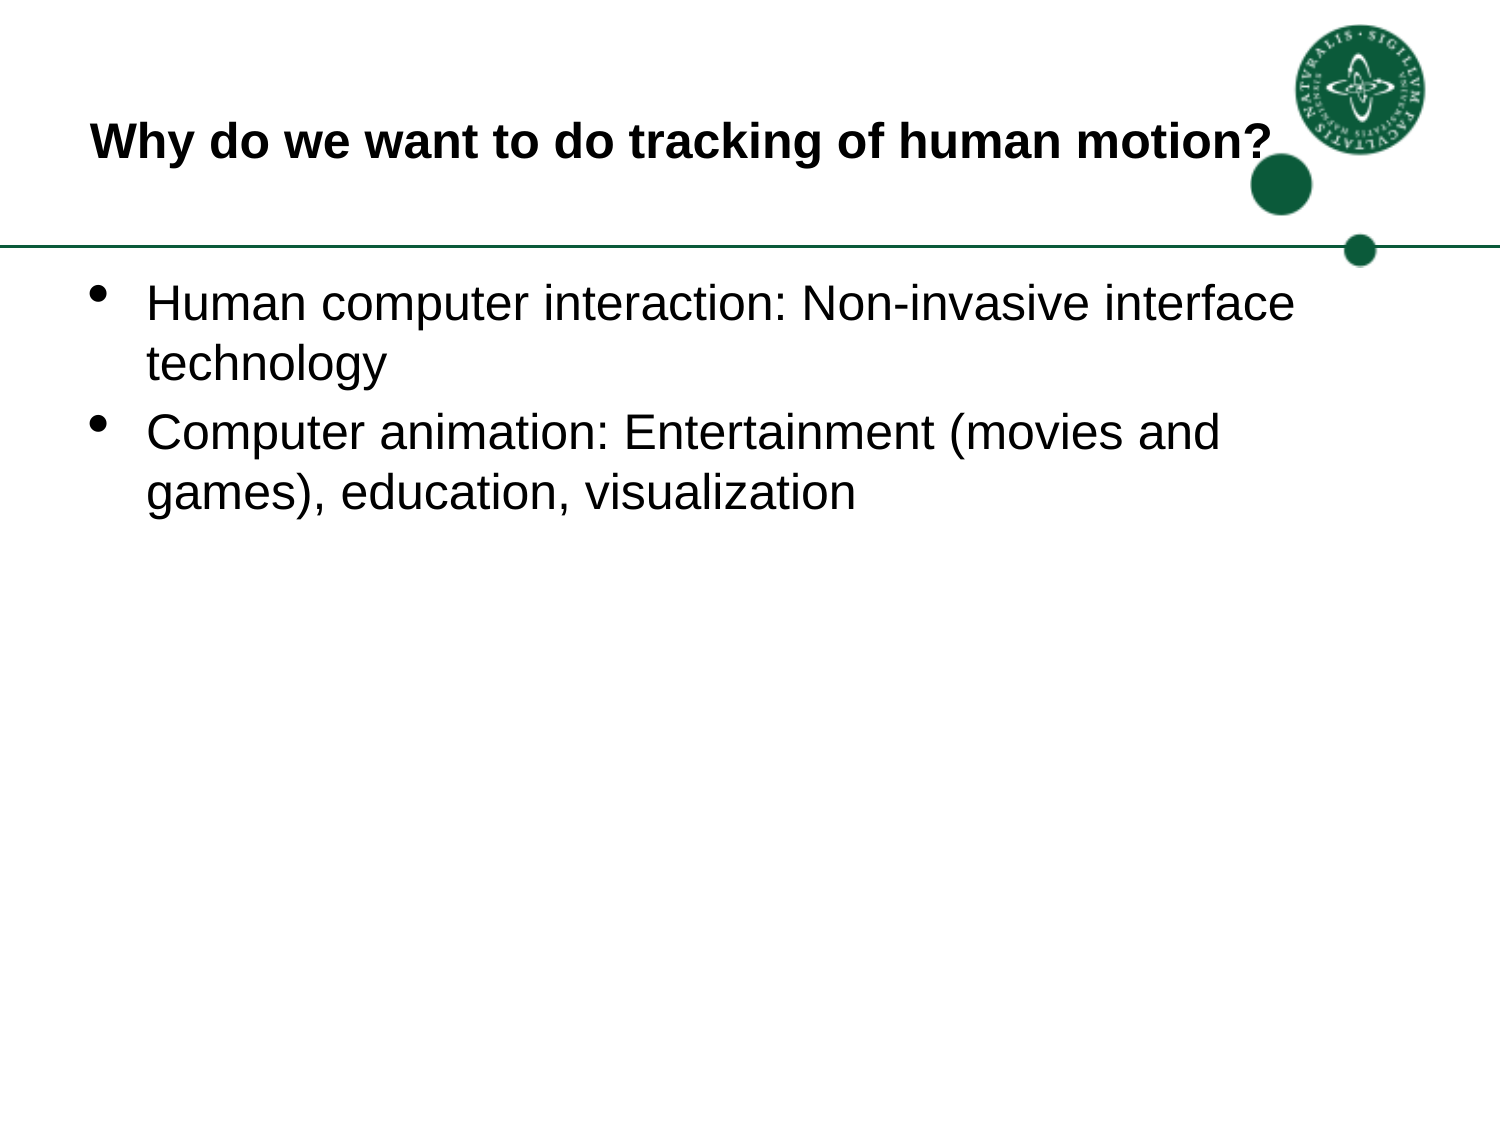

Why do we want to do tracking of human motion?
Human computer interaction: Non-invasive interface technology
Computer animation: Entertainment (movies and games), education, visualization